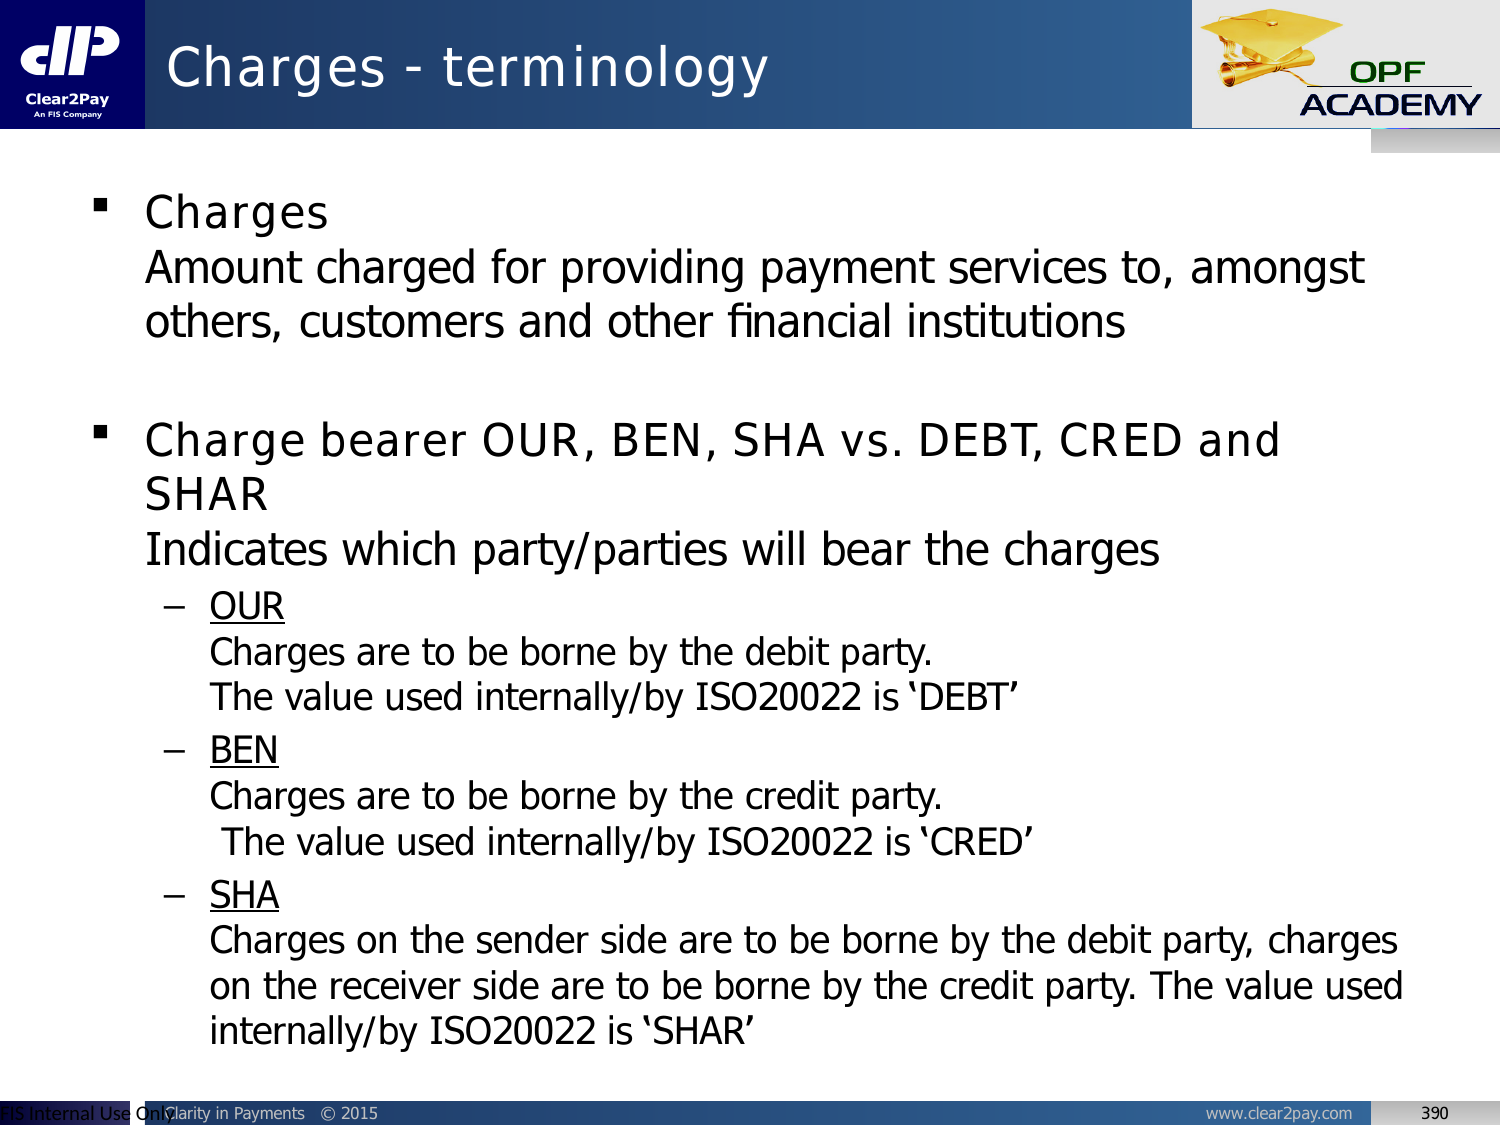

# Charges - terminology
Charges
Amount charged for providing payment services to, amongst others, customers and other financial institutions
Charge bearer OUR, BEN, SHA vs. DEBT, CRED and SHAR
Indicates which party/parties will bear the charges
OUR
Charges are to be borne by the debit party.
The value used internally/by ISO20022 is ‘DEBT’
BEN
Charges are to be borne by the credit party.
 The value used internally/by ISO20022 is ‘CRED’
SHA
Charges on the sender side are to be borne by the debit party, charges on the receiver side are to be borne by the credit party. The value used internally/by ISO20022 is ‘SHAR’